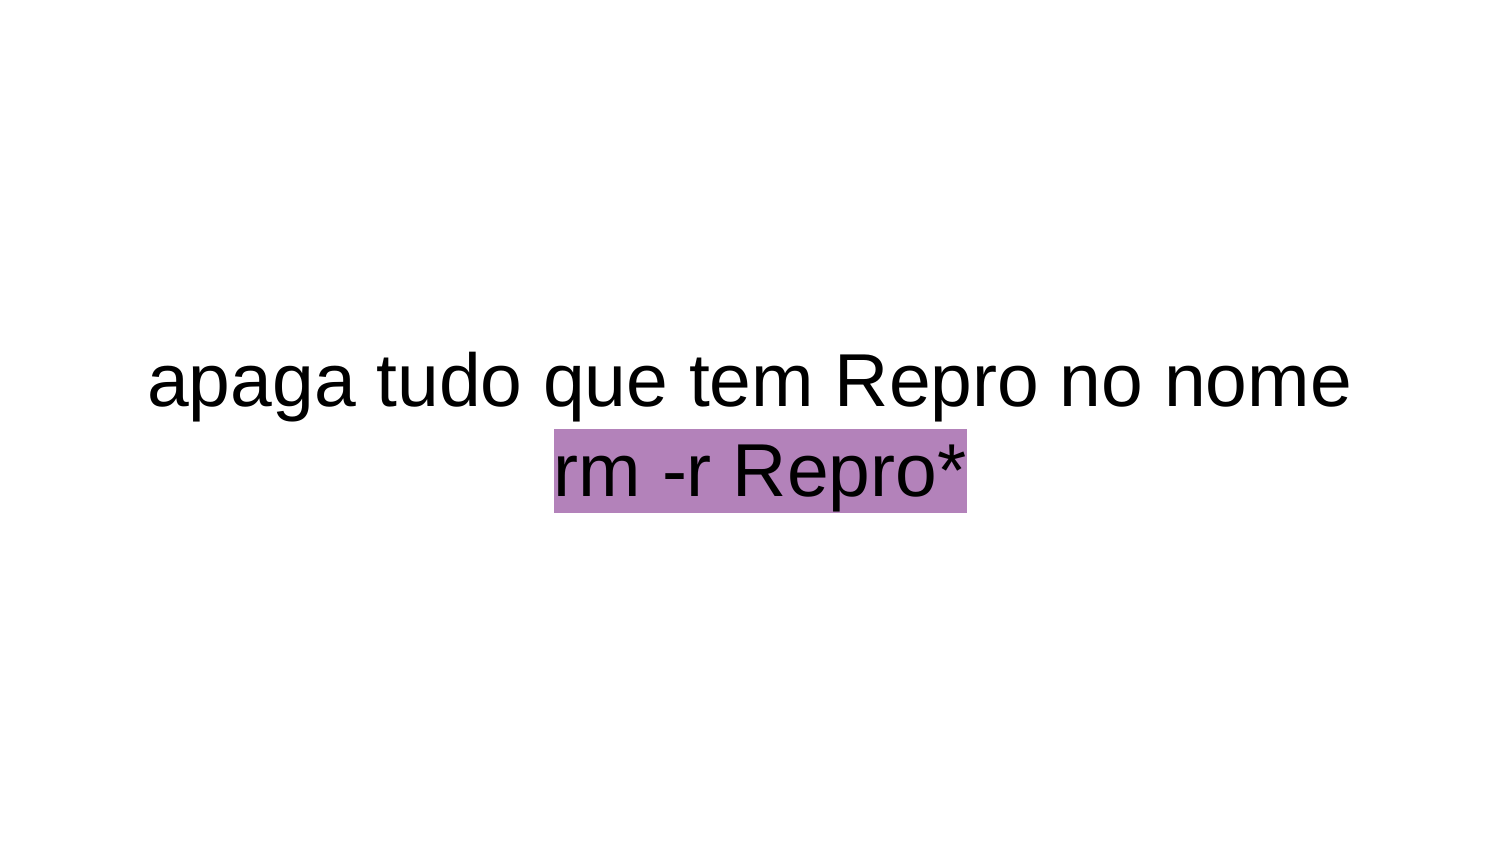

# apaga tudo que tem Repro no nome
 rm -r Repro*